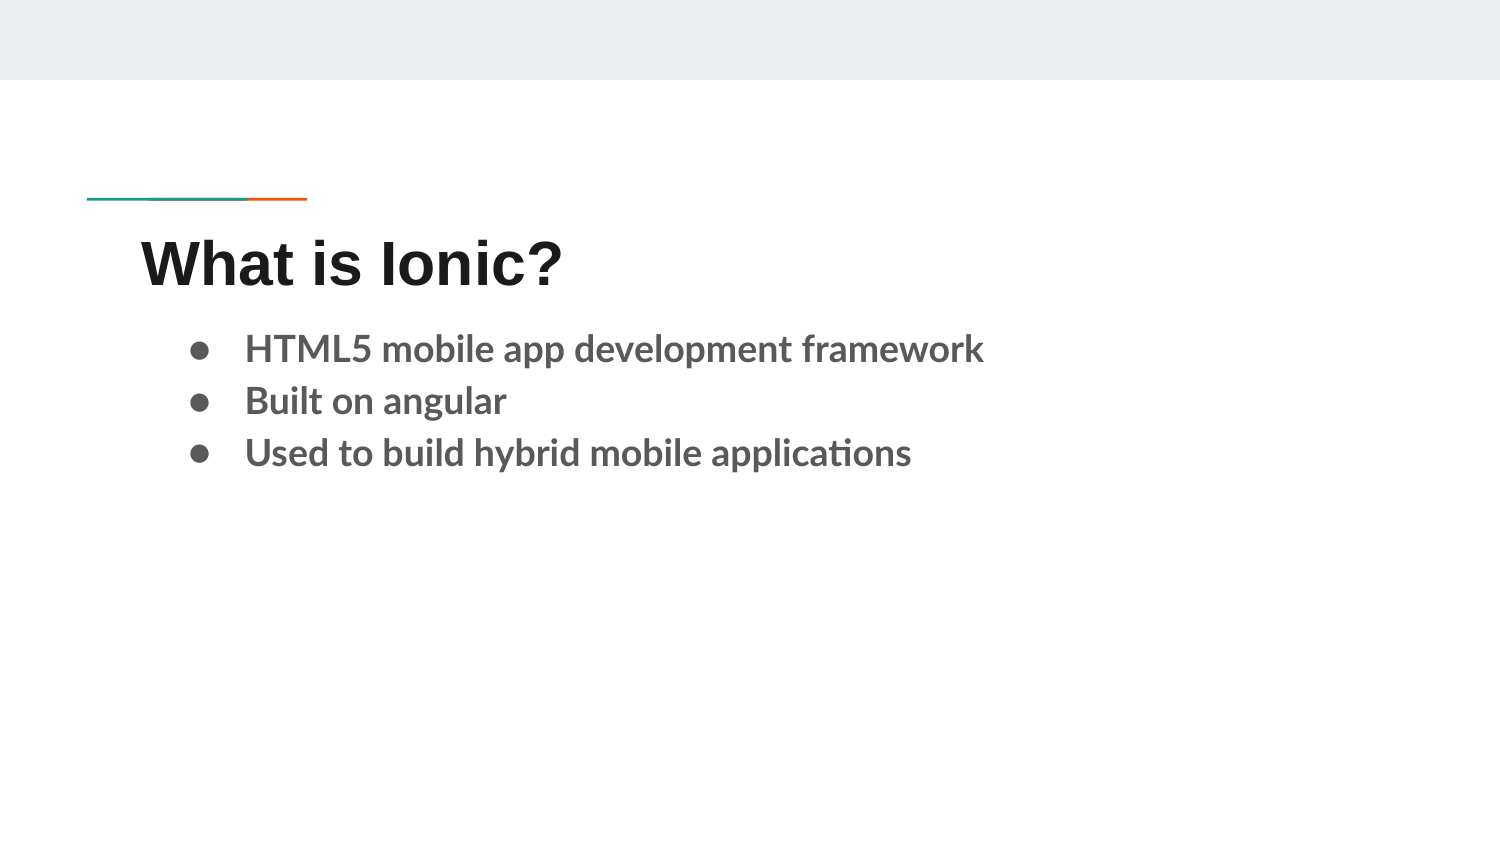

# What is Ionic?
HTML5 mobile app development framework
Built on angular
Used to build hybrid mobile applications